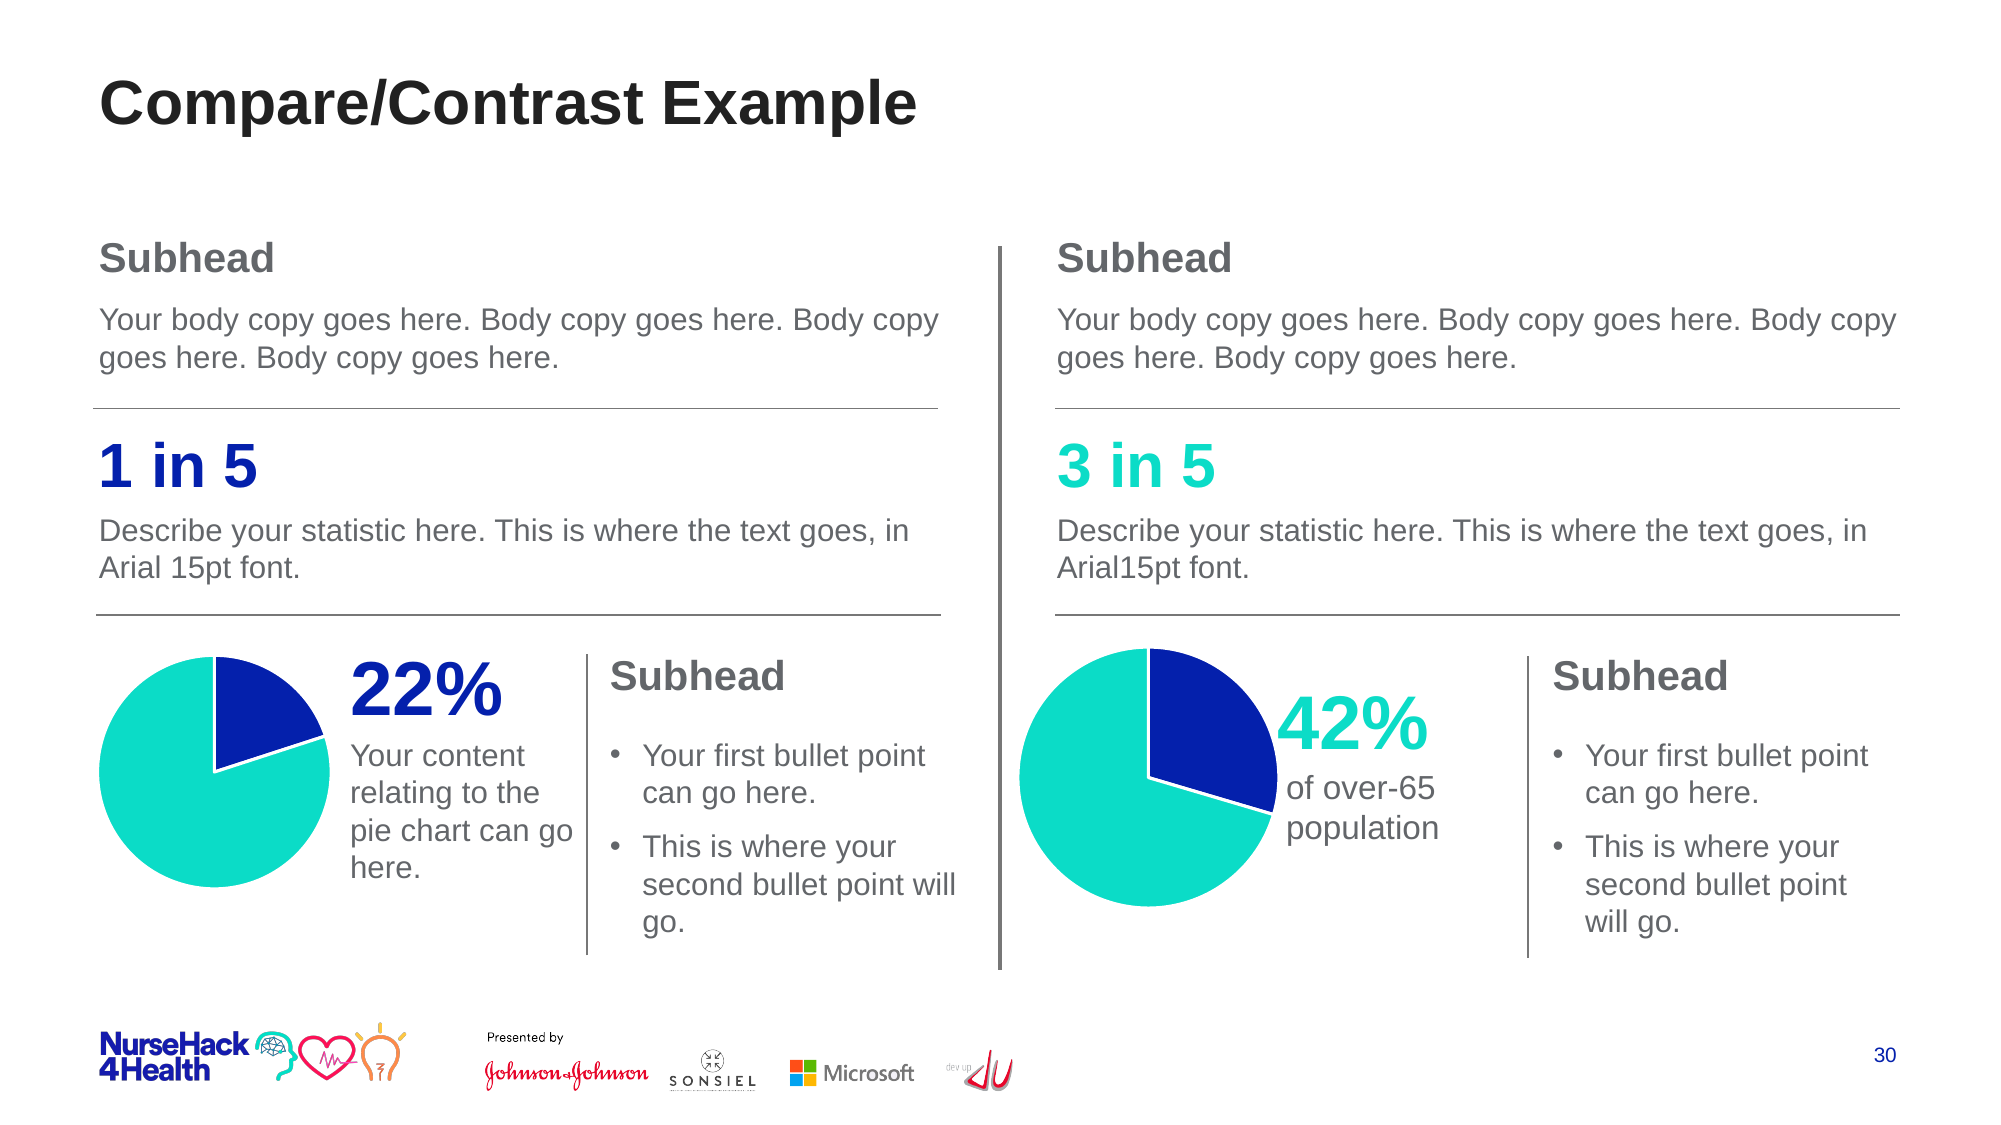

# Compare/Contrast Example
Subhead
Subhead
Your body copy goes here. Body copy goes here. Body copy goes here. Body copy goes here.
Your body copy goes here. Body copy goes here. Body copy goes here. Body copy goes here.
1 in 5
3 in 5
Describe your statistic here. This is where the text goes, in Arial 15pt font.
Describe your statistic here. This is where the text goes, in Arial15pt font.

### Chart

| Category | Sales |
|---|---|
| 1st Qtr | 22.0 |
| 2nd Qtr | 88.0 |
| 3rd Qtr | None |
| 4th Qtr | None |
22%

### Chart

| Category | Sales |
|---|---|
| 1st Qtr | 42.0 |
| 2nd Qtr | 100.0 |
Subhead
Subhead
42%
Your content relating to the pie chart can go here.
Your first bullet point can go here.
This is where your second bullet point will go.

Your first bullet point can go here.
This is where your second bullet point will go.
of over-65 population
30